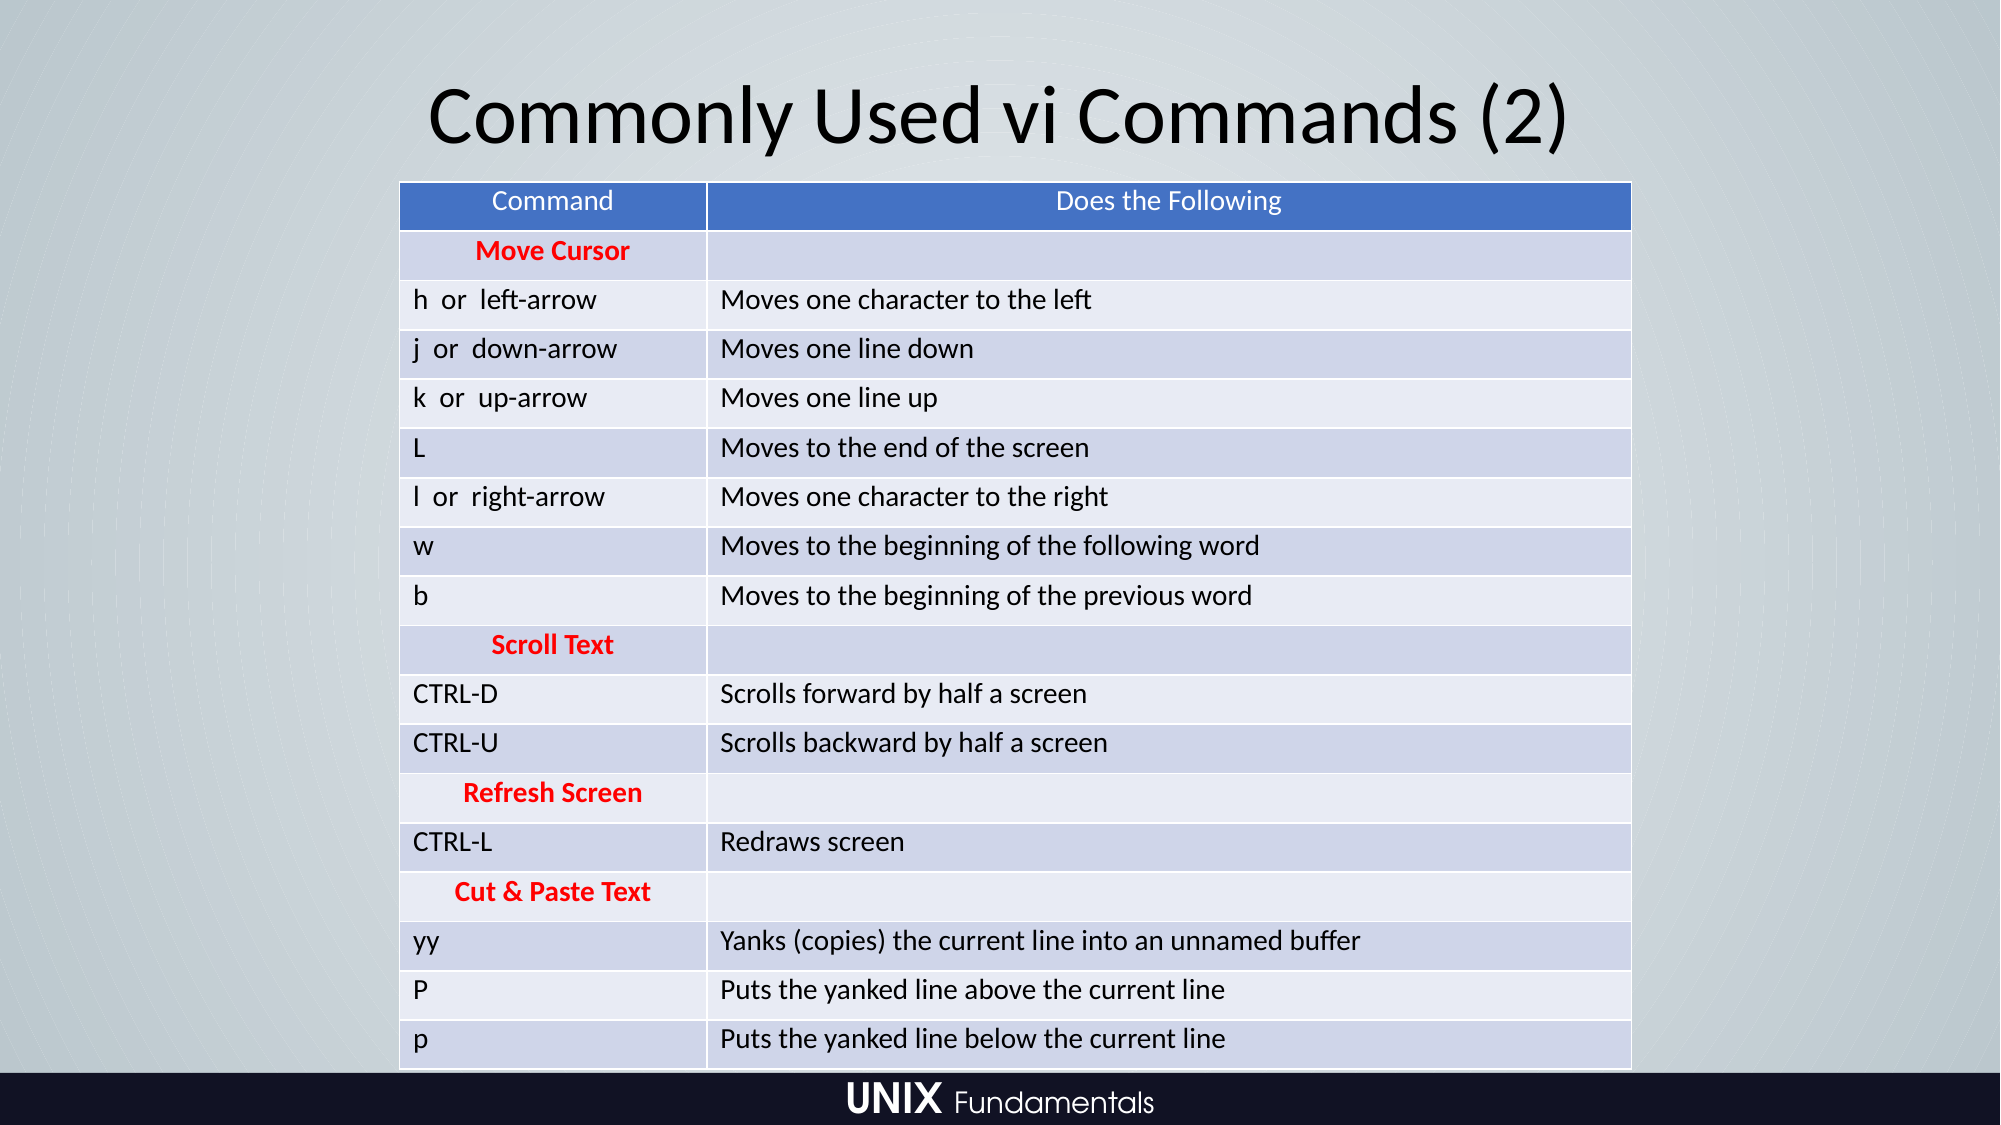

Commonly Used vi Commands (2)
| Command | Does the Following |
| --- | --- |
| Move Cursor |  |
| h or left-arrow | Moves one character to the left |
| j or down-arrow | Moves one line down |
| k or up-arrow | Moves one line up |
| L | Moves to the end of the screen |
| l or right-arrow | Moves one character to the right |
| w | Moves to the beginning of the following word |
| b | Moves to the beginning of the previous word |
| Scroll Text |  |
| CTRL-D | Scrolls forward by half a screen |
| CTRL-U | Scrolls backward by half a screen |
| Refresh Screen |  |
| CTRL-L | Redraws screen |
| Cut & Paste Text |  |
| yy | Yanks (copies) the current line into an unnamed buffer |
| P | Puts the yanked line above the current line |
| p | Puts the yanked line below the current line |